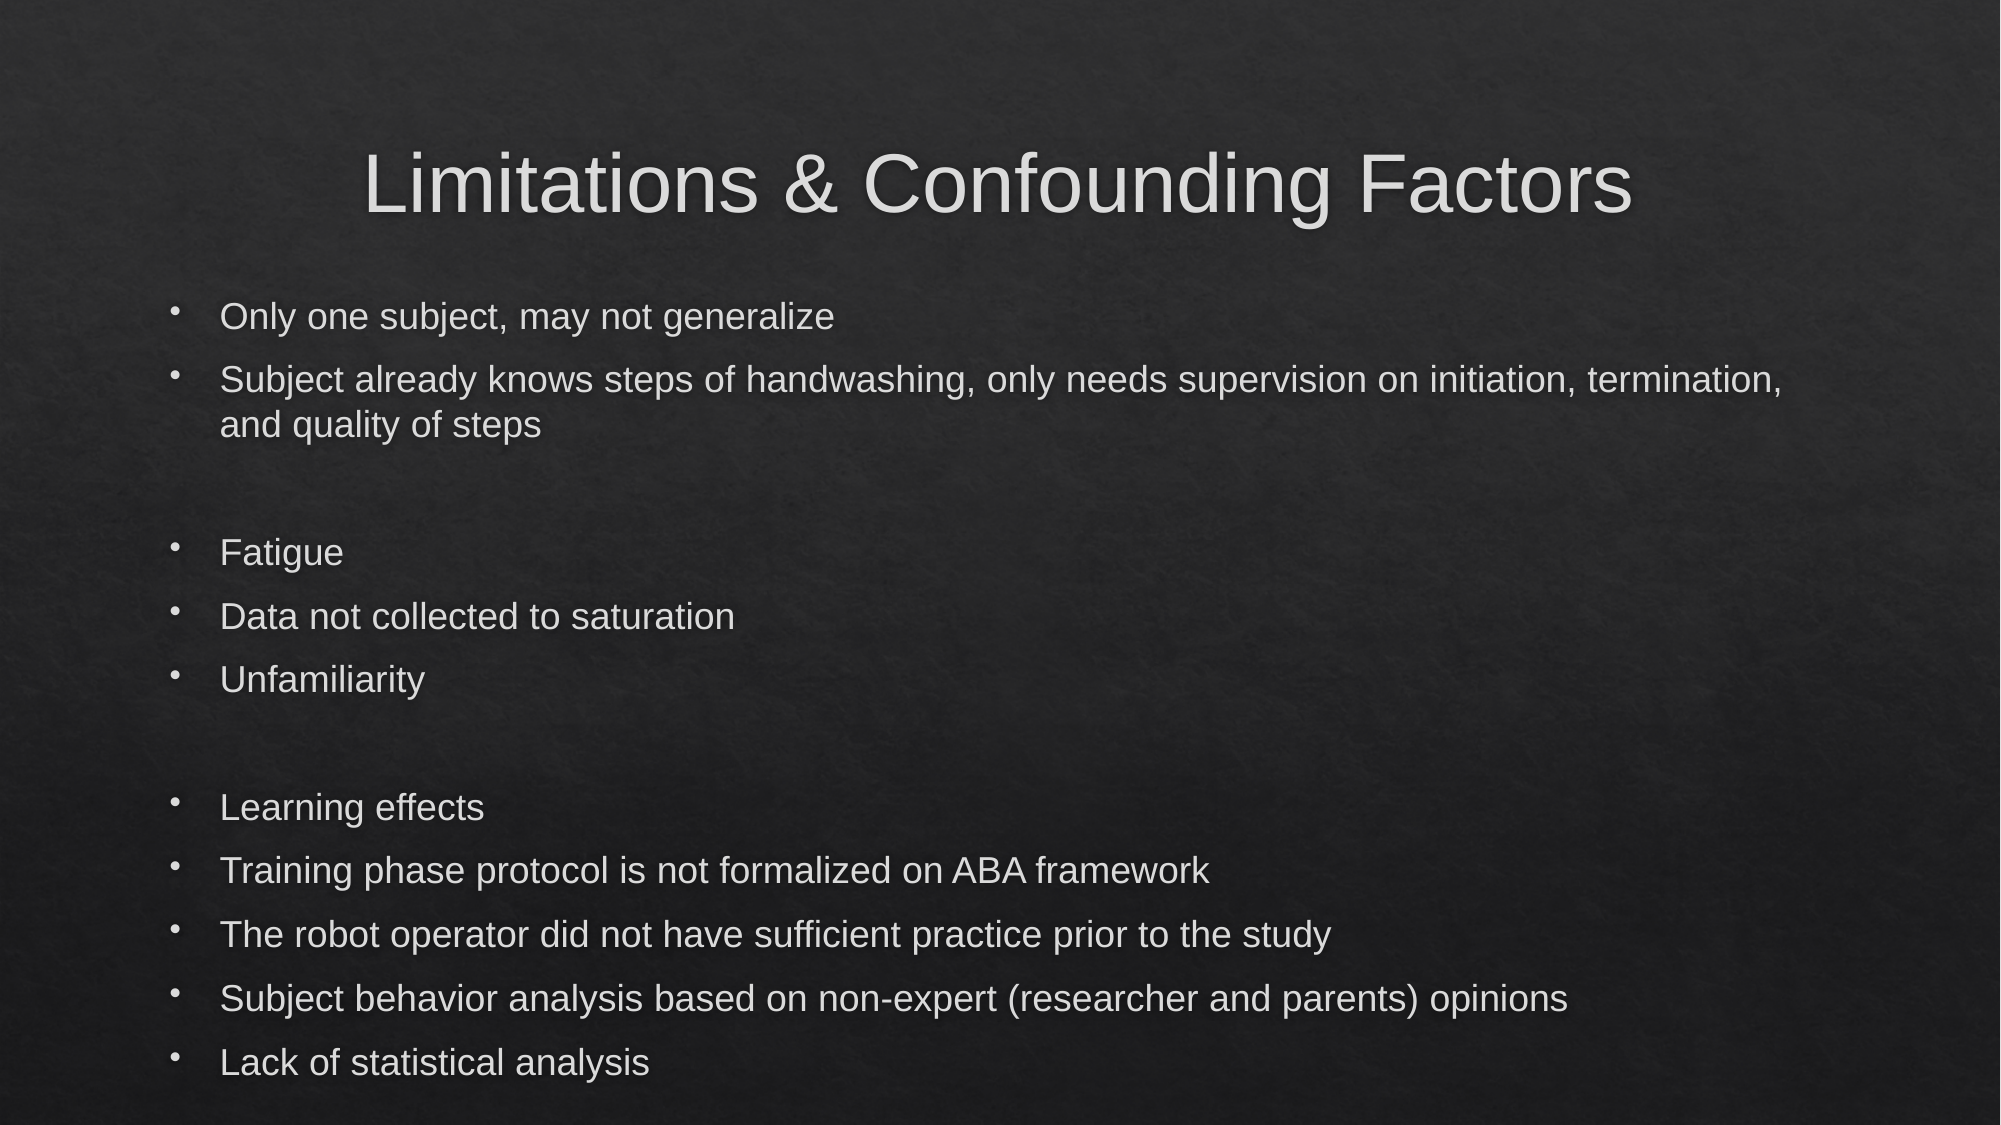

# Limitations & Confounding Factors
Only one subject, may not generalize
Subject already knows steps of handwashing, only needs supervision on initiation, termination, and quality of steps

Fatigue
Data not collected to saturation
Unfamiliarity

Learning effects
Training phase protocol is not formalized on ABA framework
The robot operator did not have sufficient practice prior to the study
Subject behavior analysis based on non-expert (researcher and parents) opinions
Lack of statistical analysis